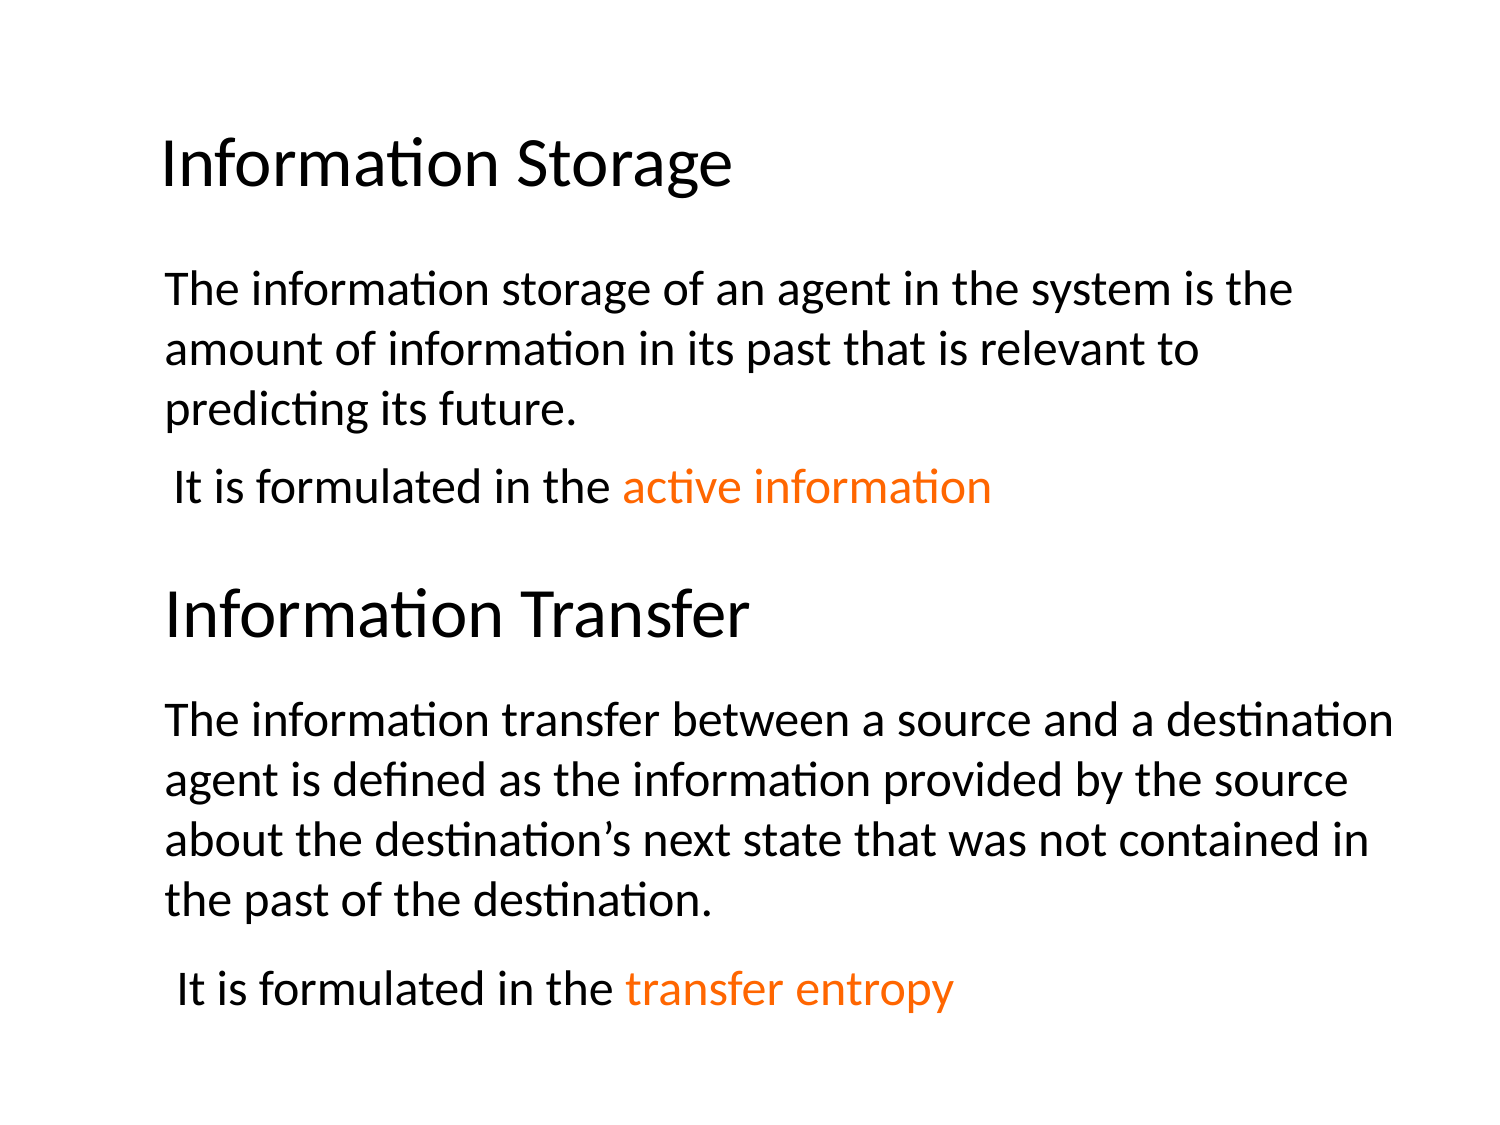

Information Storage
The information storage of an agent in the system is the
amount of information in its past that is relevant to predicting its future.
It is formulated in the active information
Information Transfer
The information transfer between a source and a destination agent is defined as the information provided by the source about the destination’s next state that was not contained in the past of the destination.
It is formulated in the transfer entropy